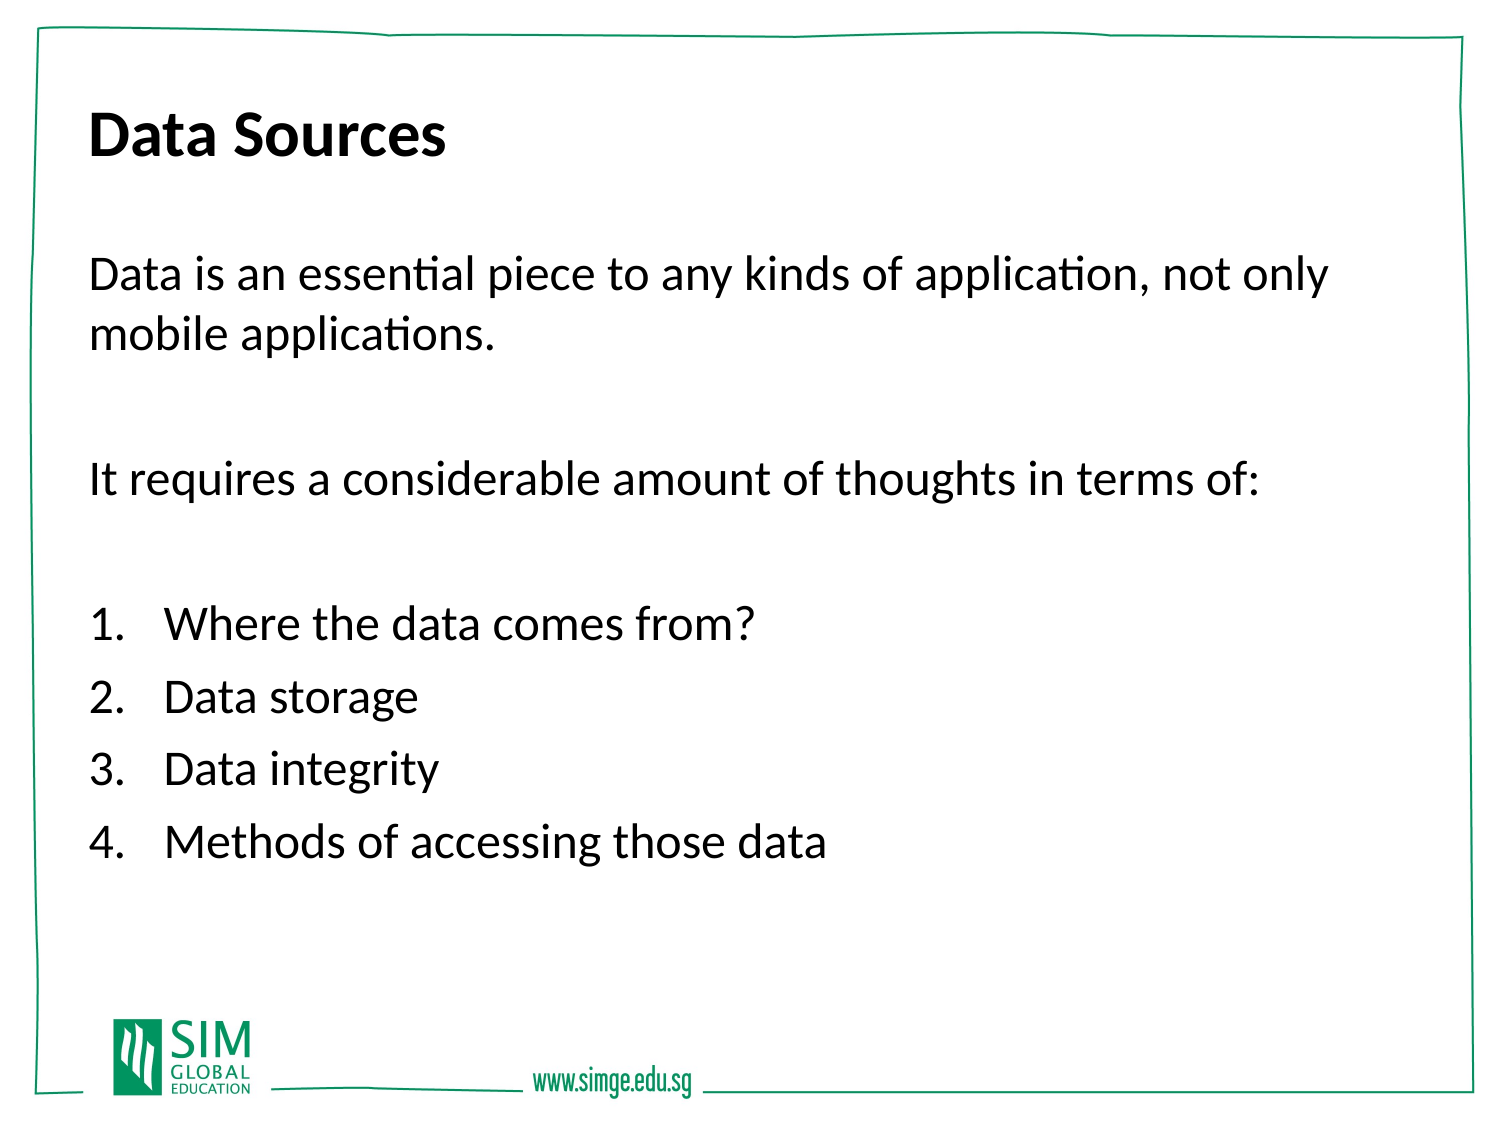

Data Sources
Data is an essential piece to any kinds of application, not only mobile applications.

It requires a considerable amount of thoughts in terms of:

Where the data comes from?
Data storage
Data integrity
Methods of accessing those data